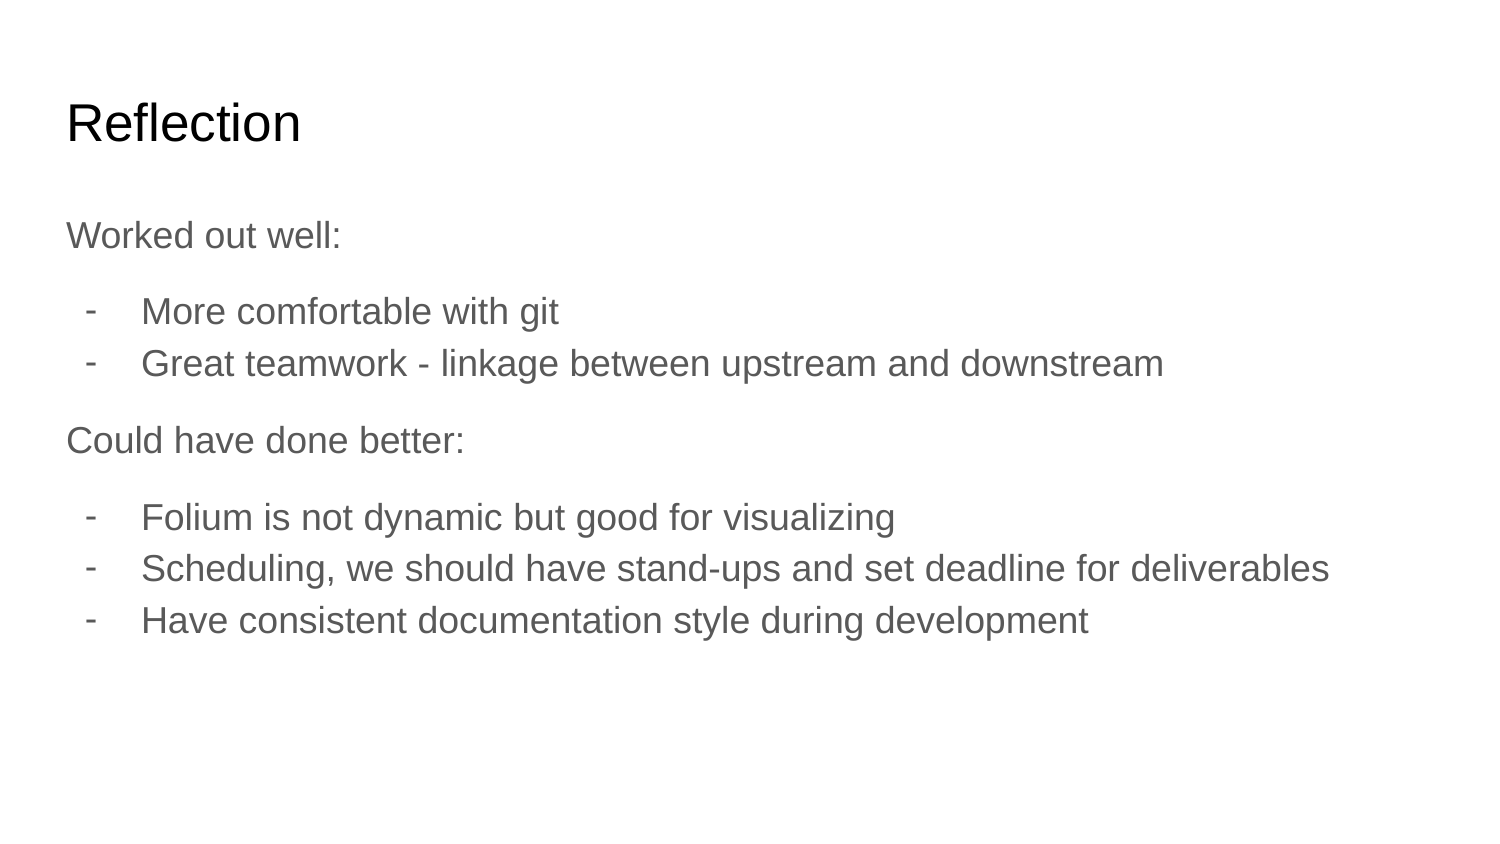

# Reflection
Worked out well:
More comfortable with git
Great teamwork - linkage between upstream and downstream
Could have done better:
Folium is not dynamic but good for visualizing
Scheduling, we should have stand-ups and set deadline for deliverables
Have consistent documentation style during development